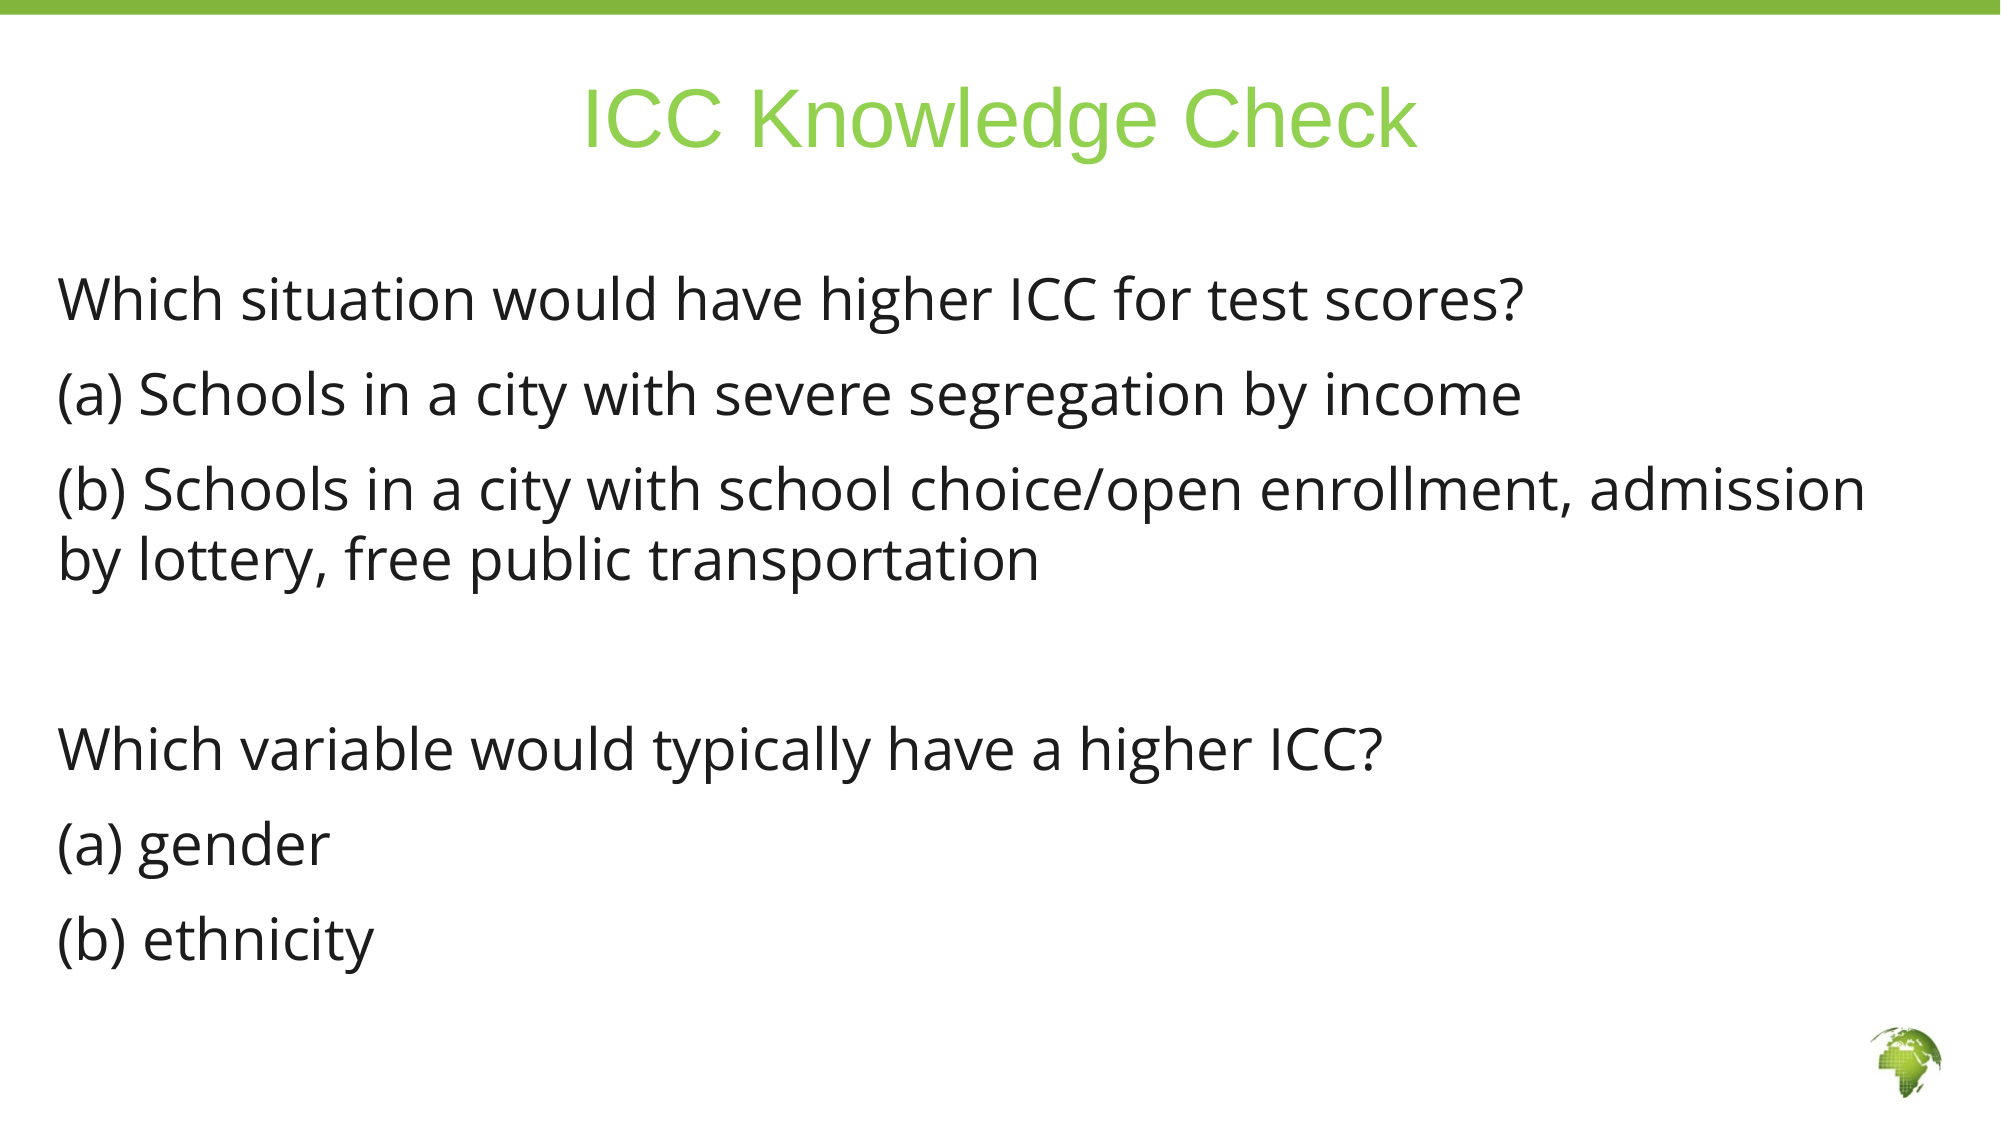

25
# ICC Knowledge Check
Which situation would have higher ICC for test scores?
(a) Schools in a city with severe segregation by income
(b) Schools in a city with school choice/open enrollment, admission by lottery, free public transportation

Which variable would typically have a higher ICC?
(a) gender
(b) ethnicity